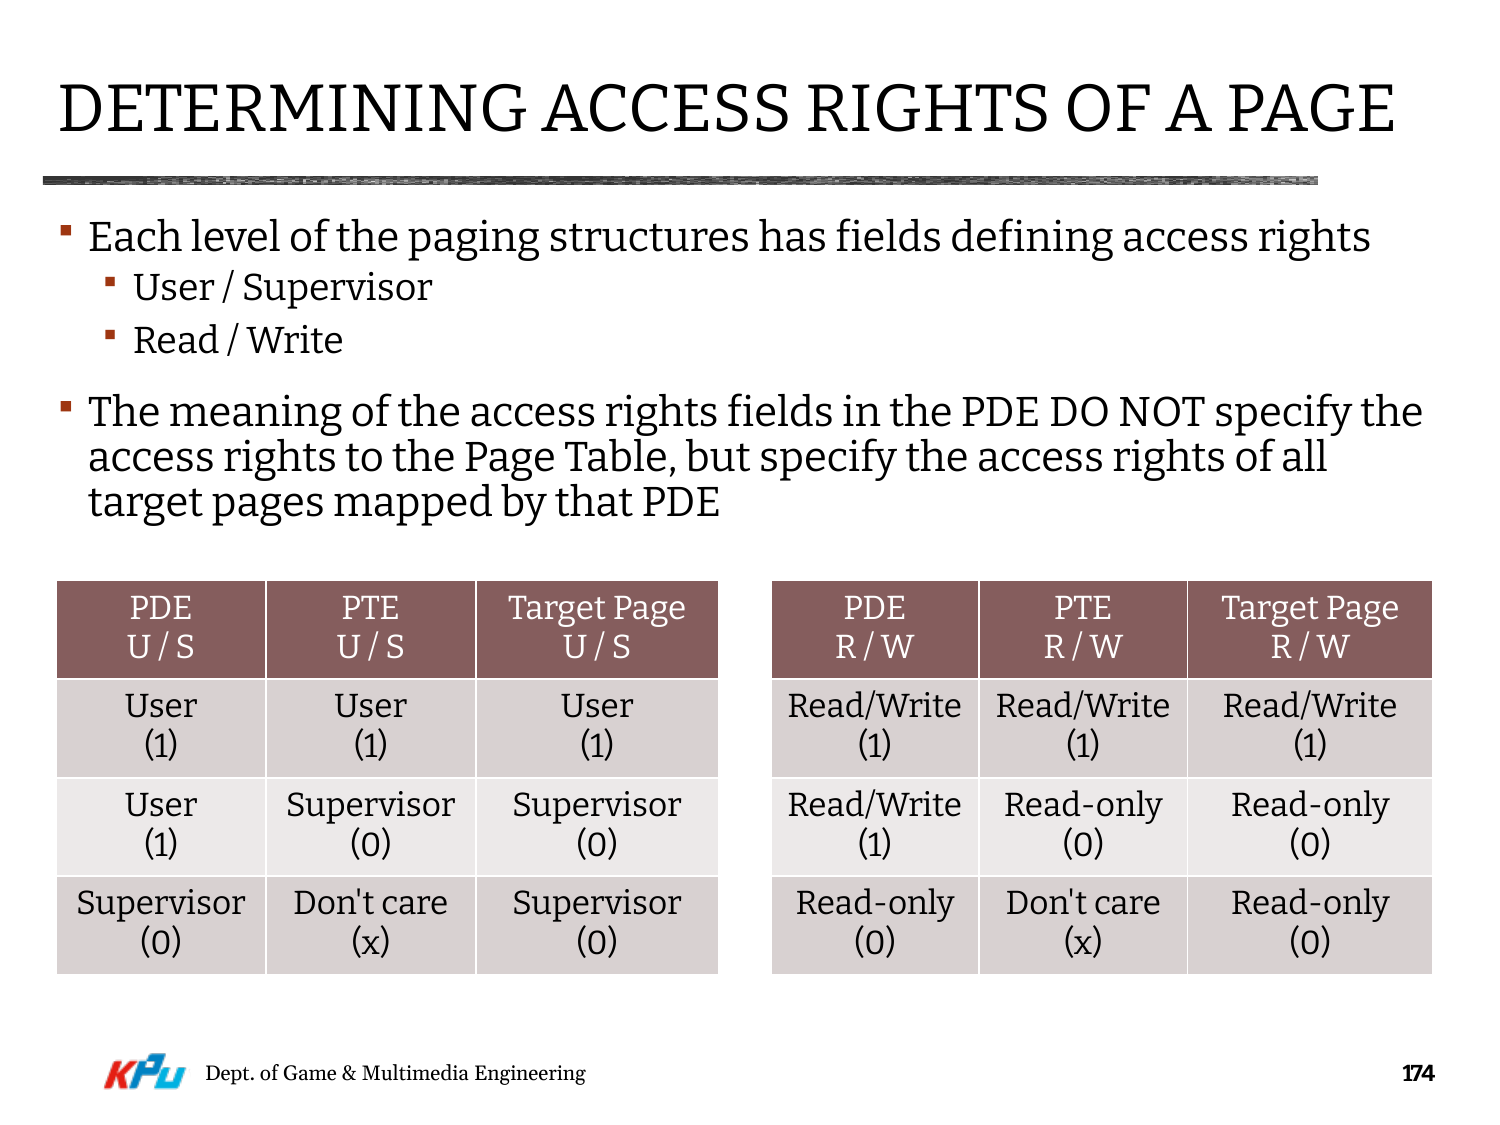

# Determining Access Rights of a Page
Each level of the paging structures has fields defining access rights
User / Supervisor
Read / Write
The meaning of the access rights fields in the PDE DO NOT specify the access rights to the Page Table, but specify the access rights of all target pages mapped by that PDE
| PDE U / S | PTE U / S | Target Page U / S |
| --- | --- | --- |
| User (1) | User (1) | User (1) |
| User (1) | Supervisor (0) | Supervisor (0) |
| Supervisor (0) | Don't care (x) | Supervisor (0) |
| PDE R / W | PTE R / W | Target Page R / W |
| --- | --- | --- |
| Read/Write (1) | Read/Write (1) | Read/Write (1) |
| Read/Write (1) | Read-only (0) | Read-only (0) |
| Read-only (0) | Don't care (x) | Read-only (0) |
Dept. of Game & Multimedia Engineering
174